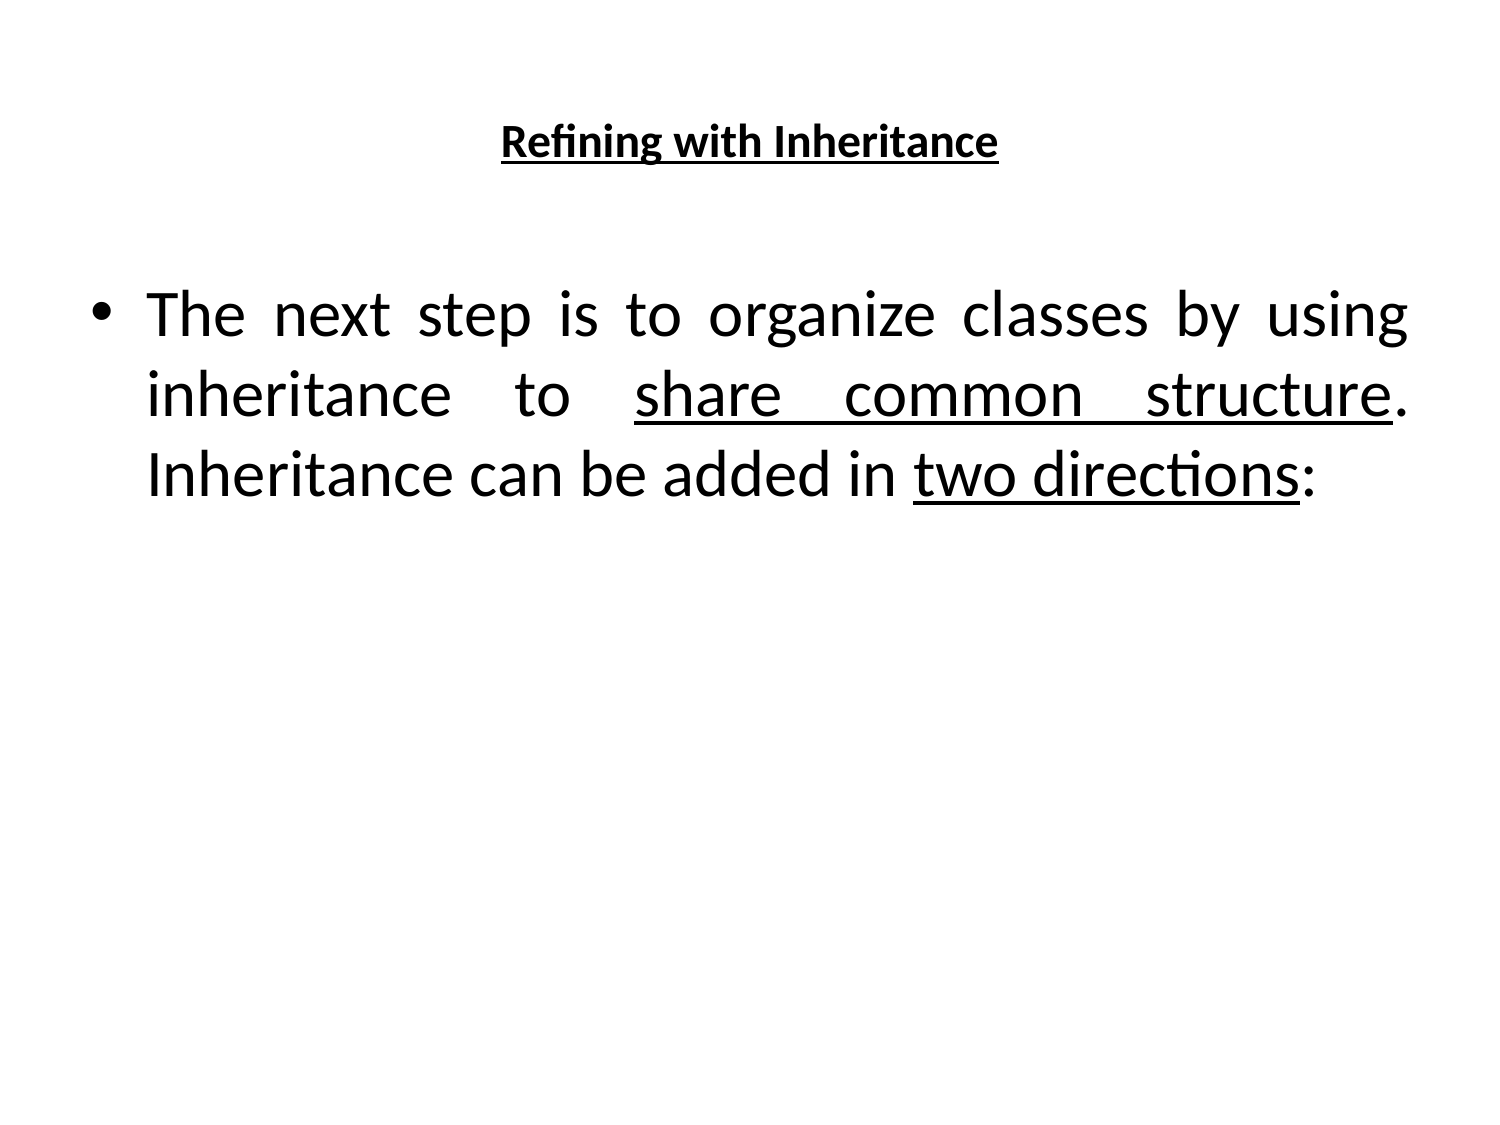

# Refining with Inheritance
The next step is to organize classes by using inheritance to share common structure. Inheritance can be added in two directions: